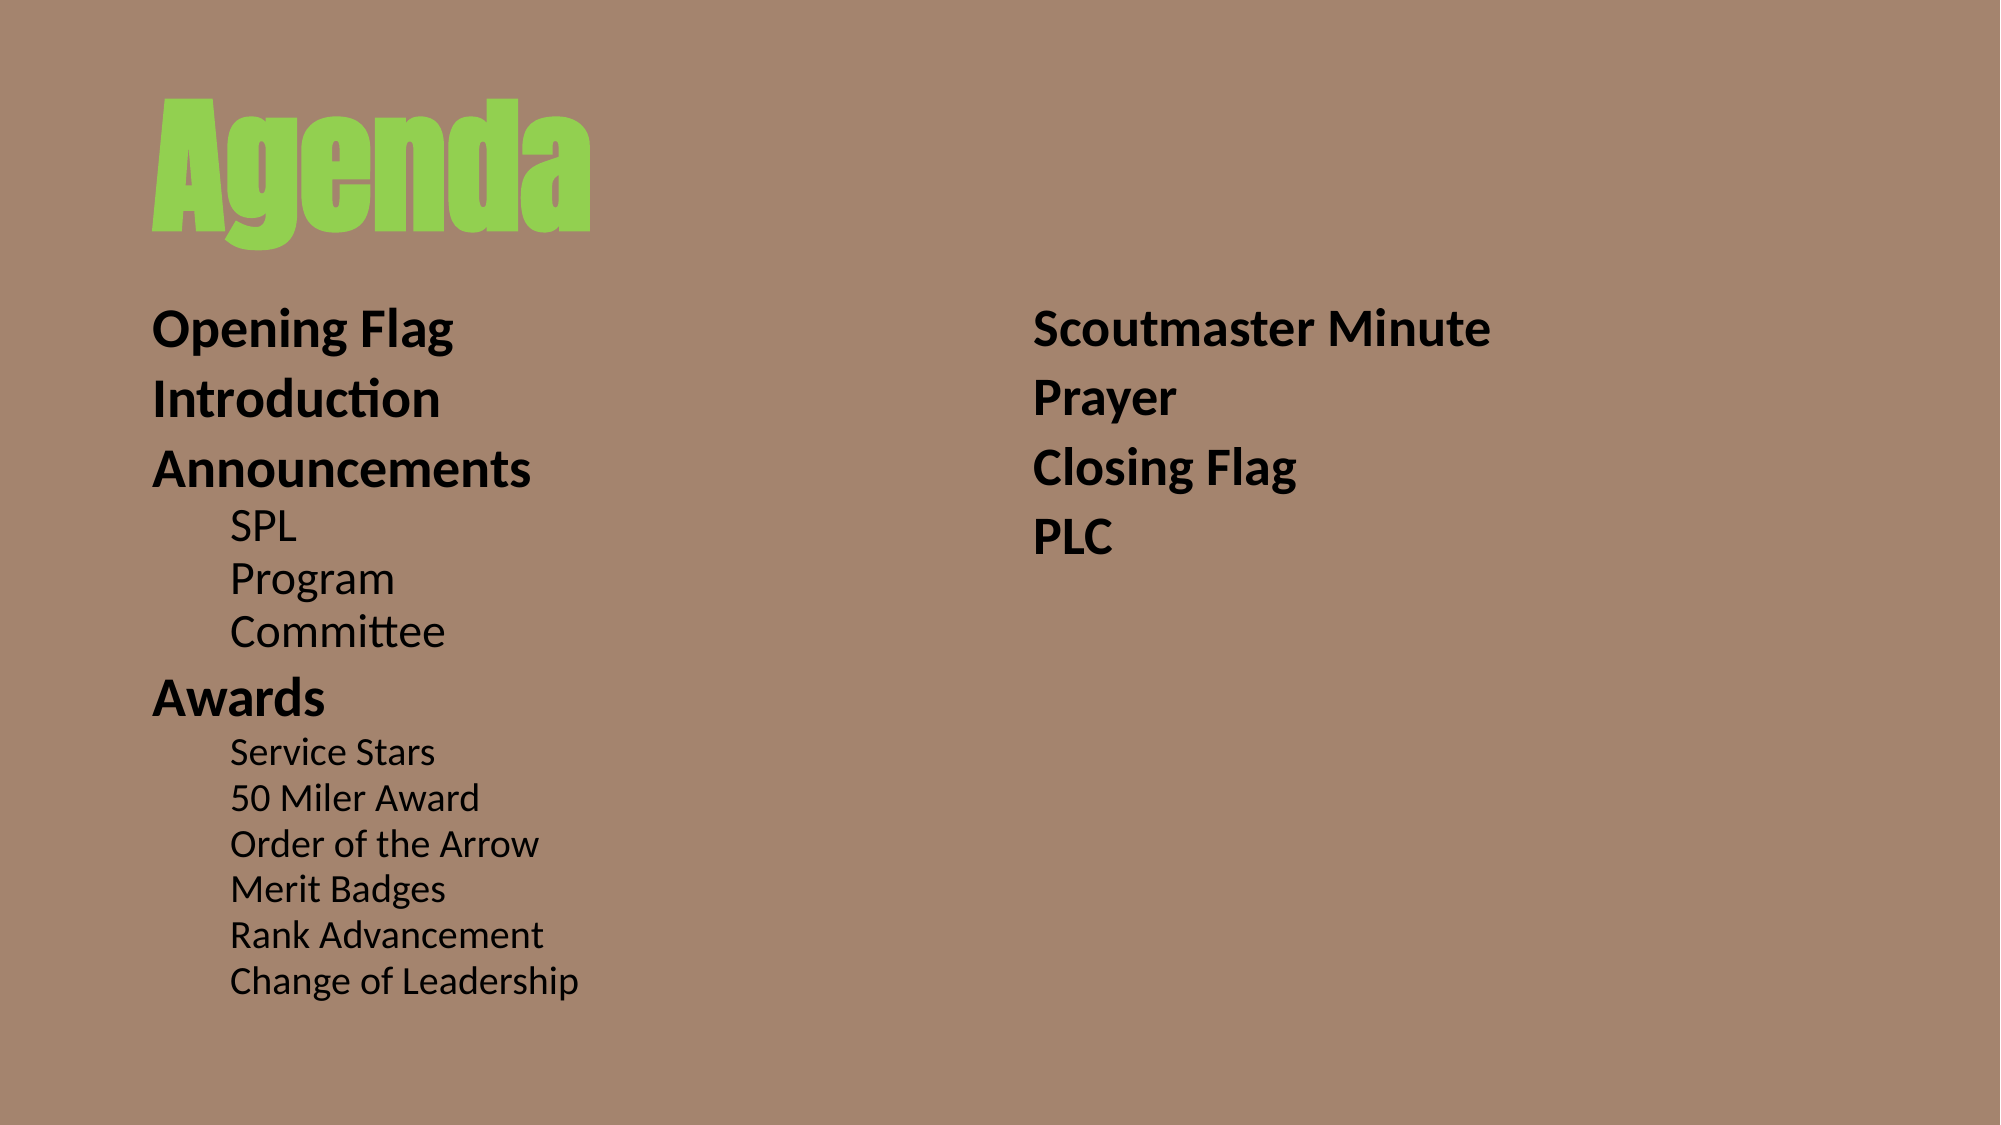

# Agenda
Opening Flag
Introduction
Announcements
SPL
Program
Committee
Awards
Service Stars
50 Miler Award
Order of the Arrow
Merit Badges
Rank Advancement
Change of Leadership
Scoutmaster Minute
Prayer
Closing Flag
PLC